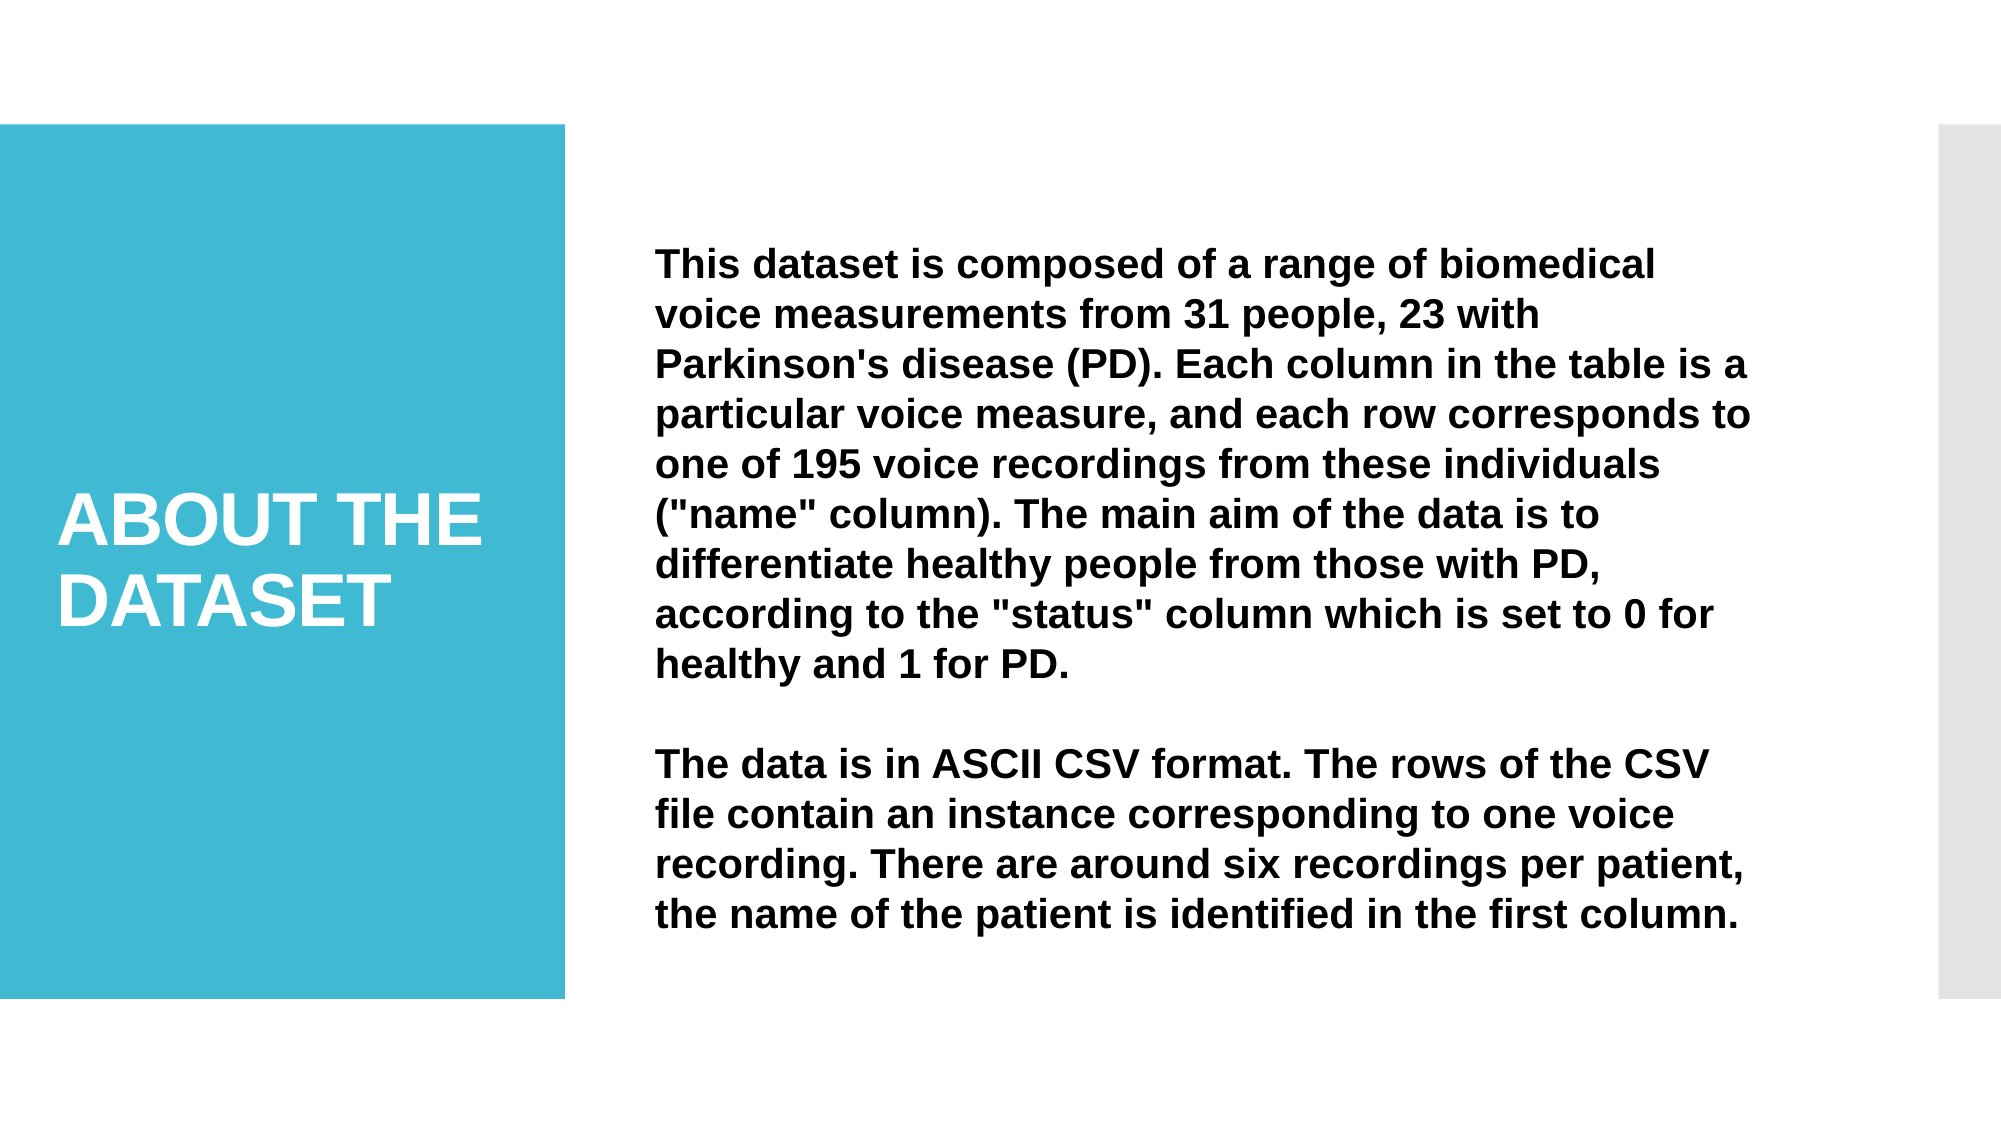

# ABOUT THE DATASET
This dataset is composed of a range of biomedical voice measurements from 31 people, 23 with Parkinson's disease (PD). Each column in the table is a particular voice measure, and each row corresponds to one of 195 voice recordings from these individuals ("name" column). The main aim of the data is to differentiate healthy people from those with PD, according to the "status" column which is set to 0 for healthy and 1 for PD.

The data is in ASCII CSV format. The rows of the CSV file contain an instance corresponding to one voice recording. There are around six recordings per patient, the name of the patient is identified in the first column.